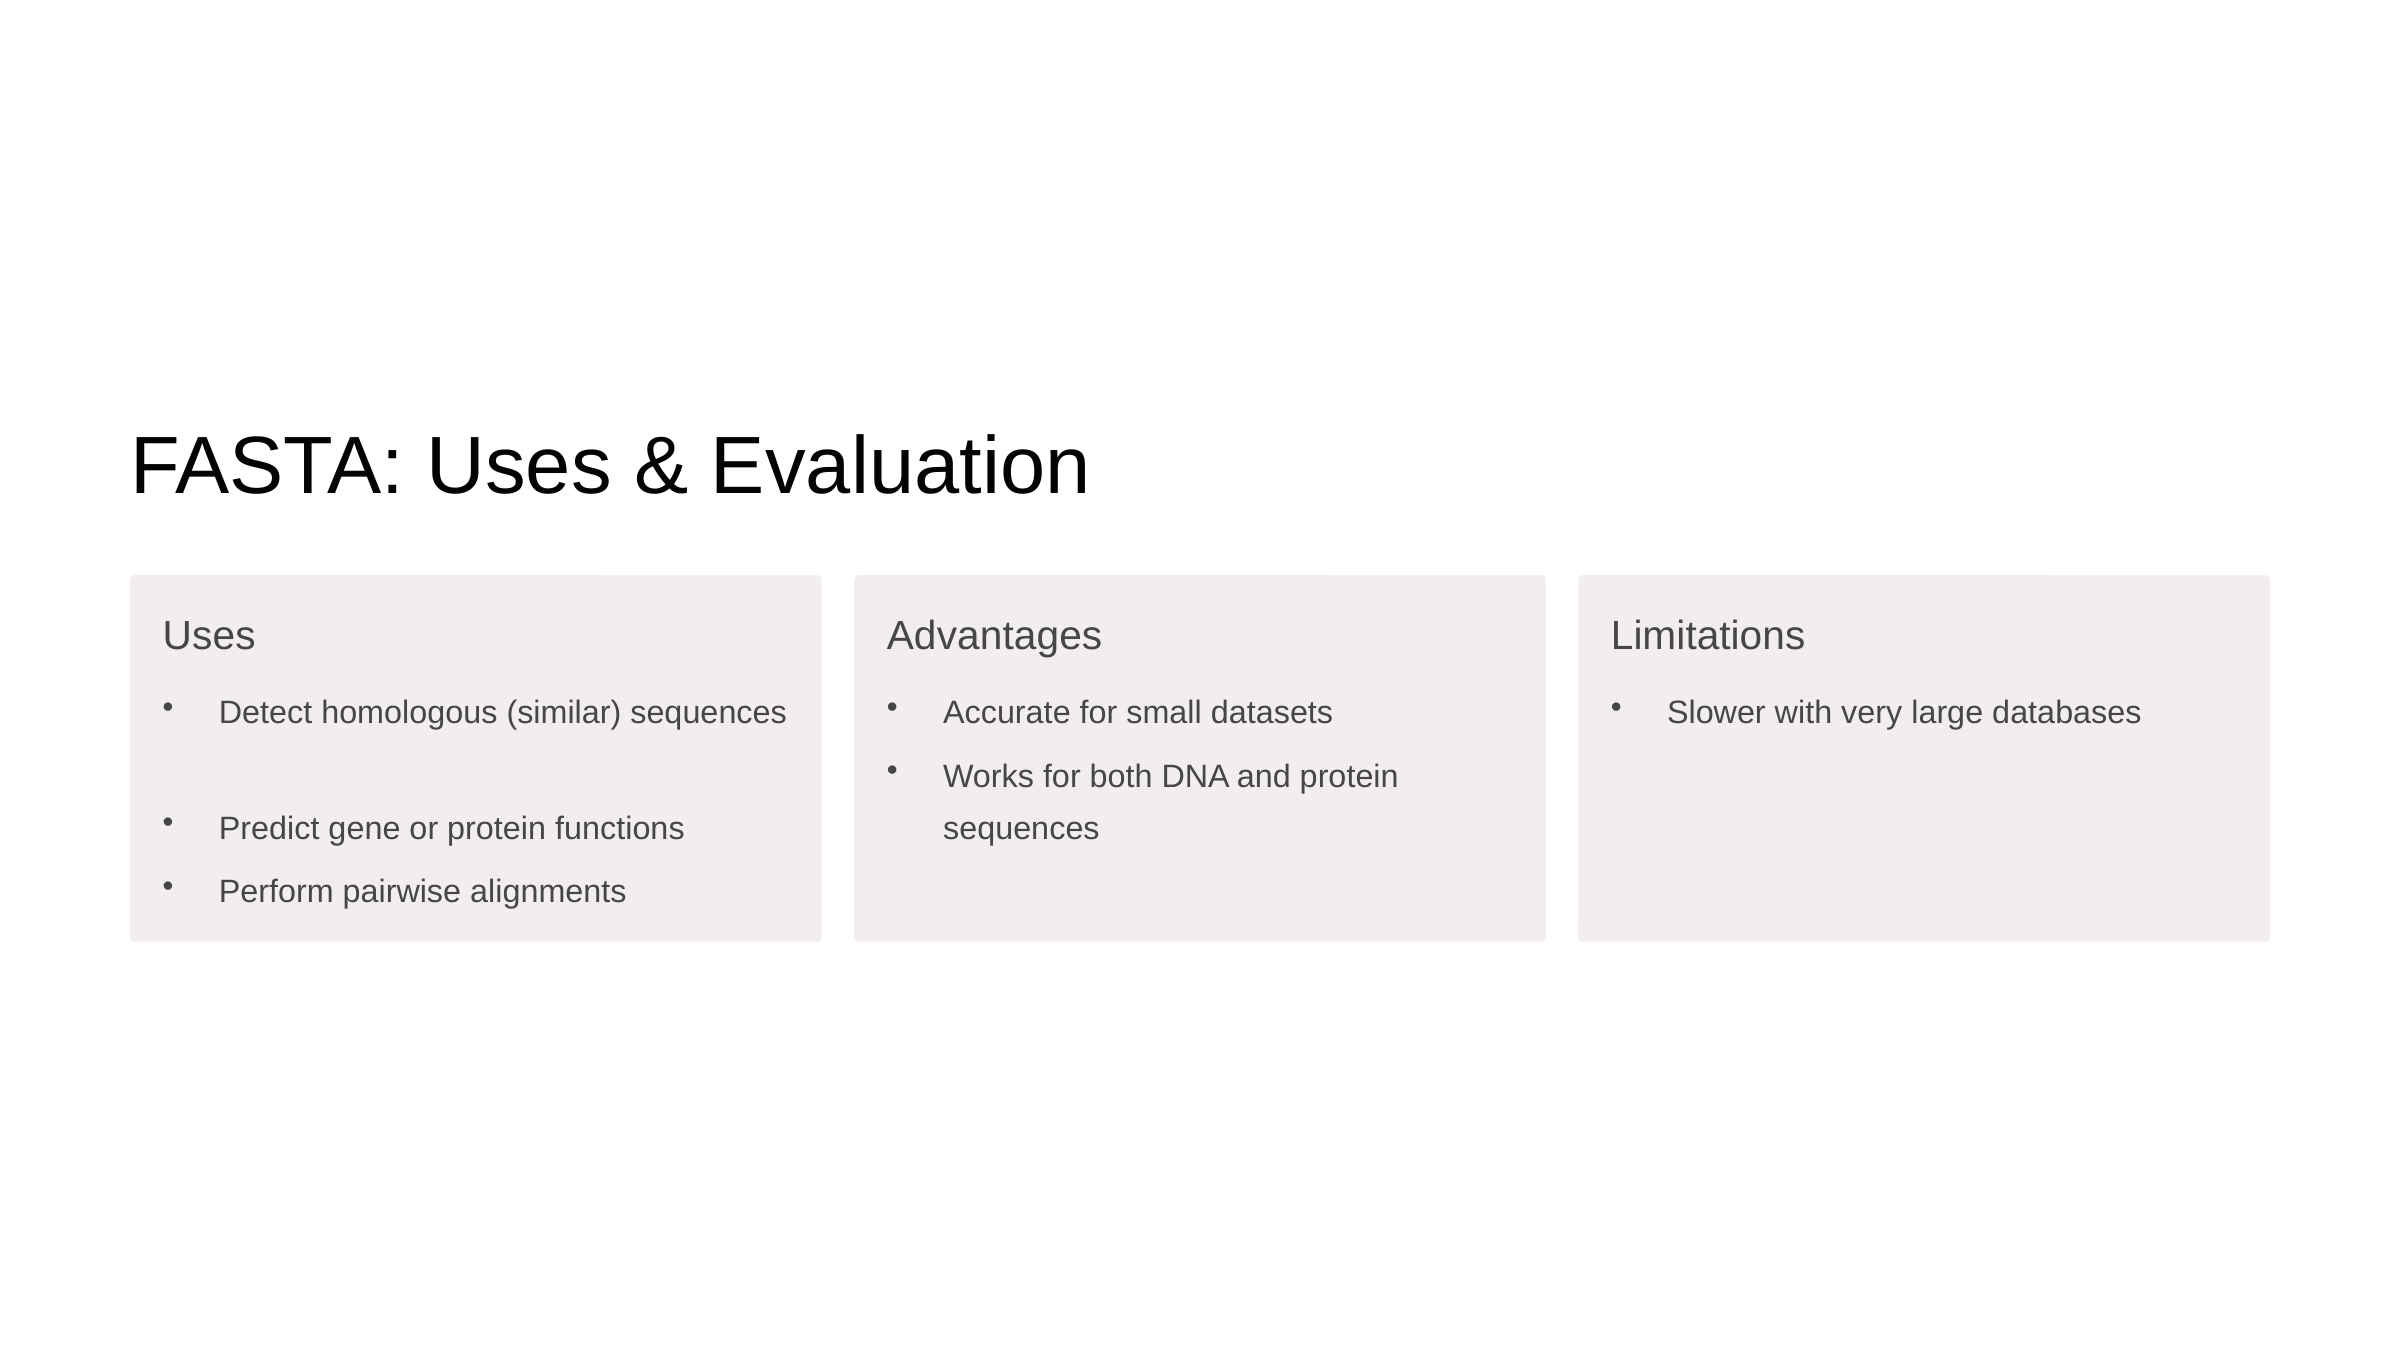

FASTA: Uses & Evaluation

Uses
Advantages
Limitations
Detect homologous (similar) sequences
Accurate for small datasets
Slower with very large databases
Works for both DNA and protein sequences
Predict gene or protein functions
Perform pairwise alignments